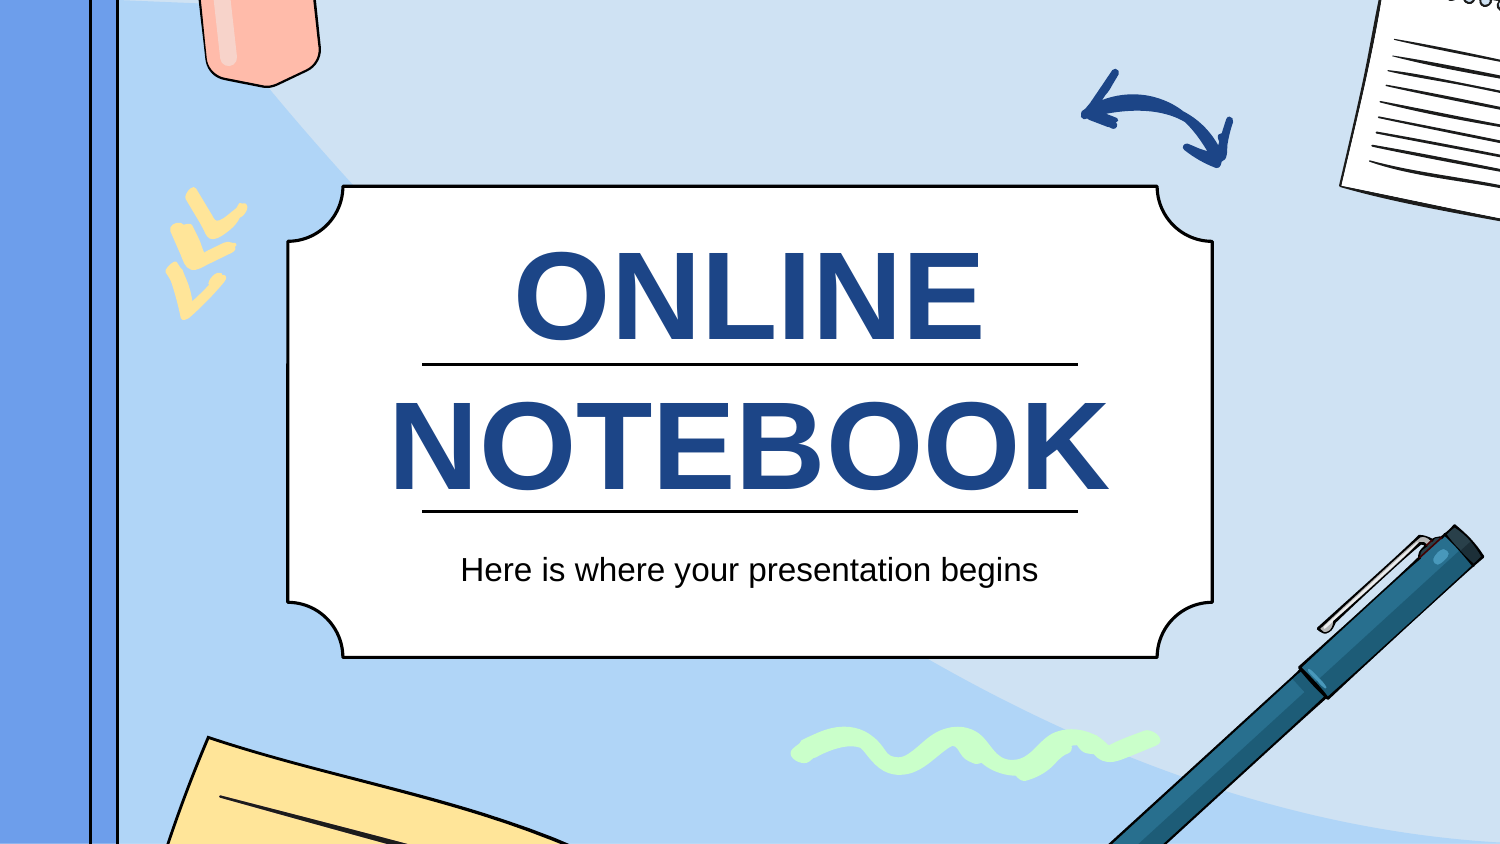

# ONLINE NOTEBOOK
Here is where your presentation begins